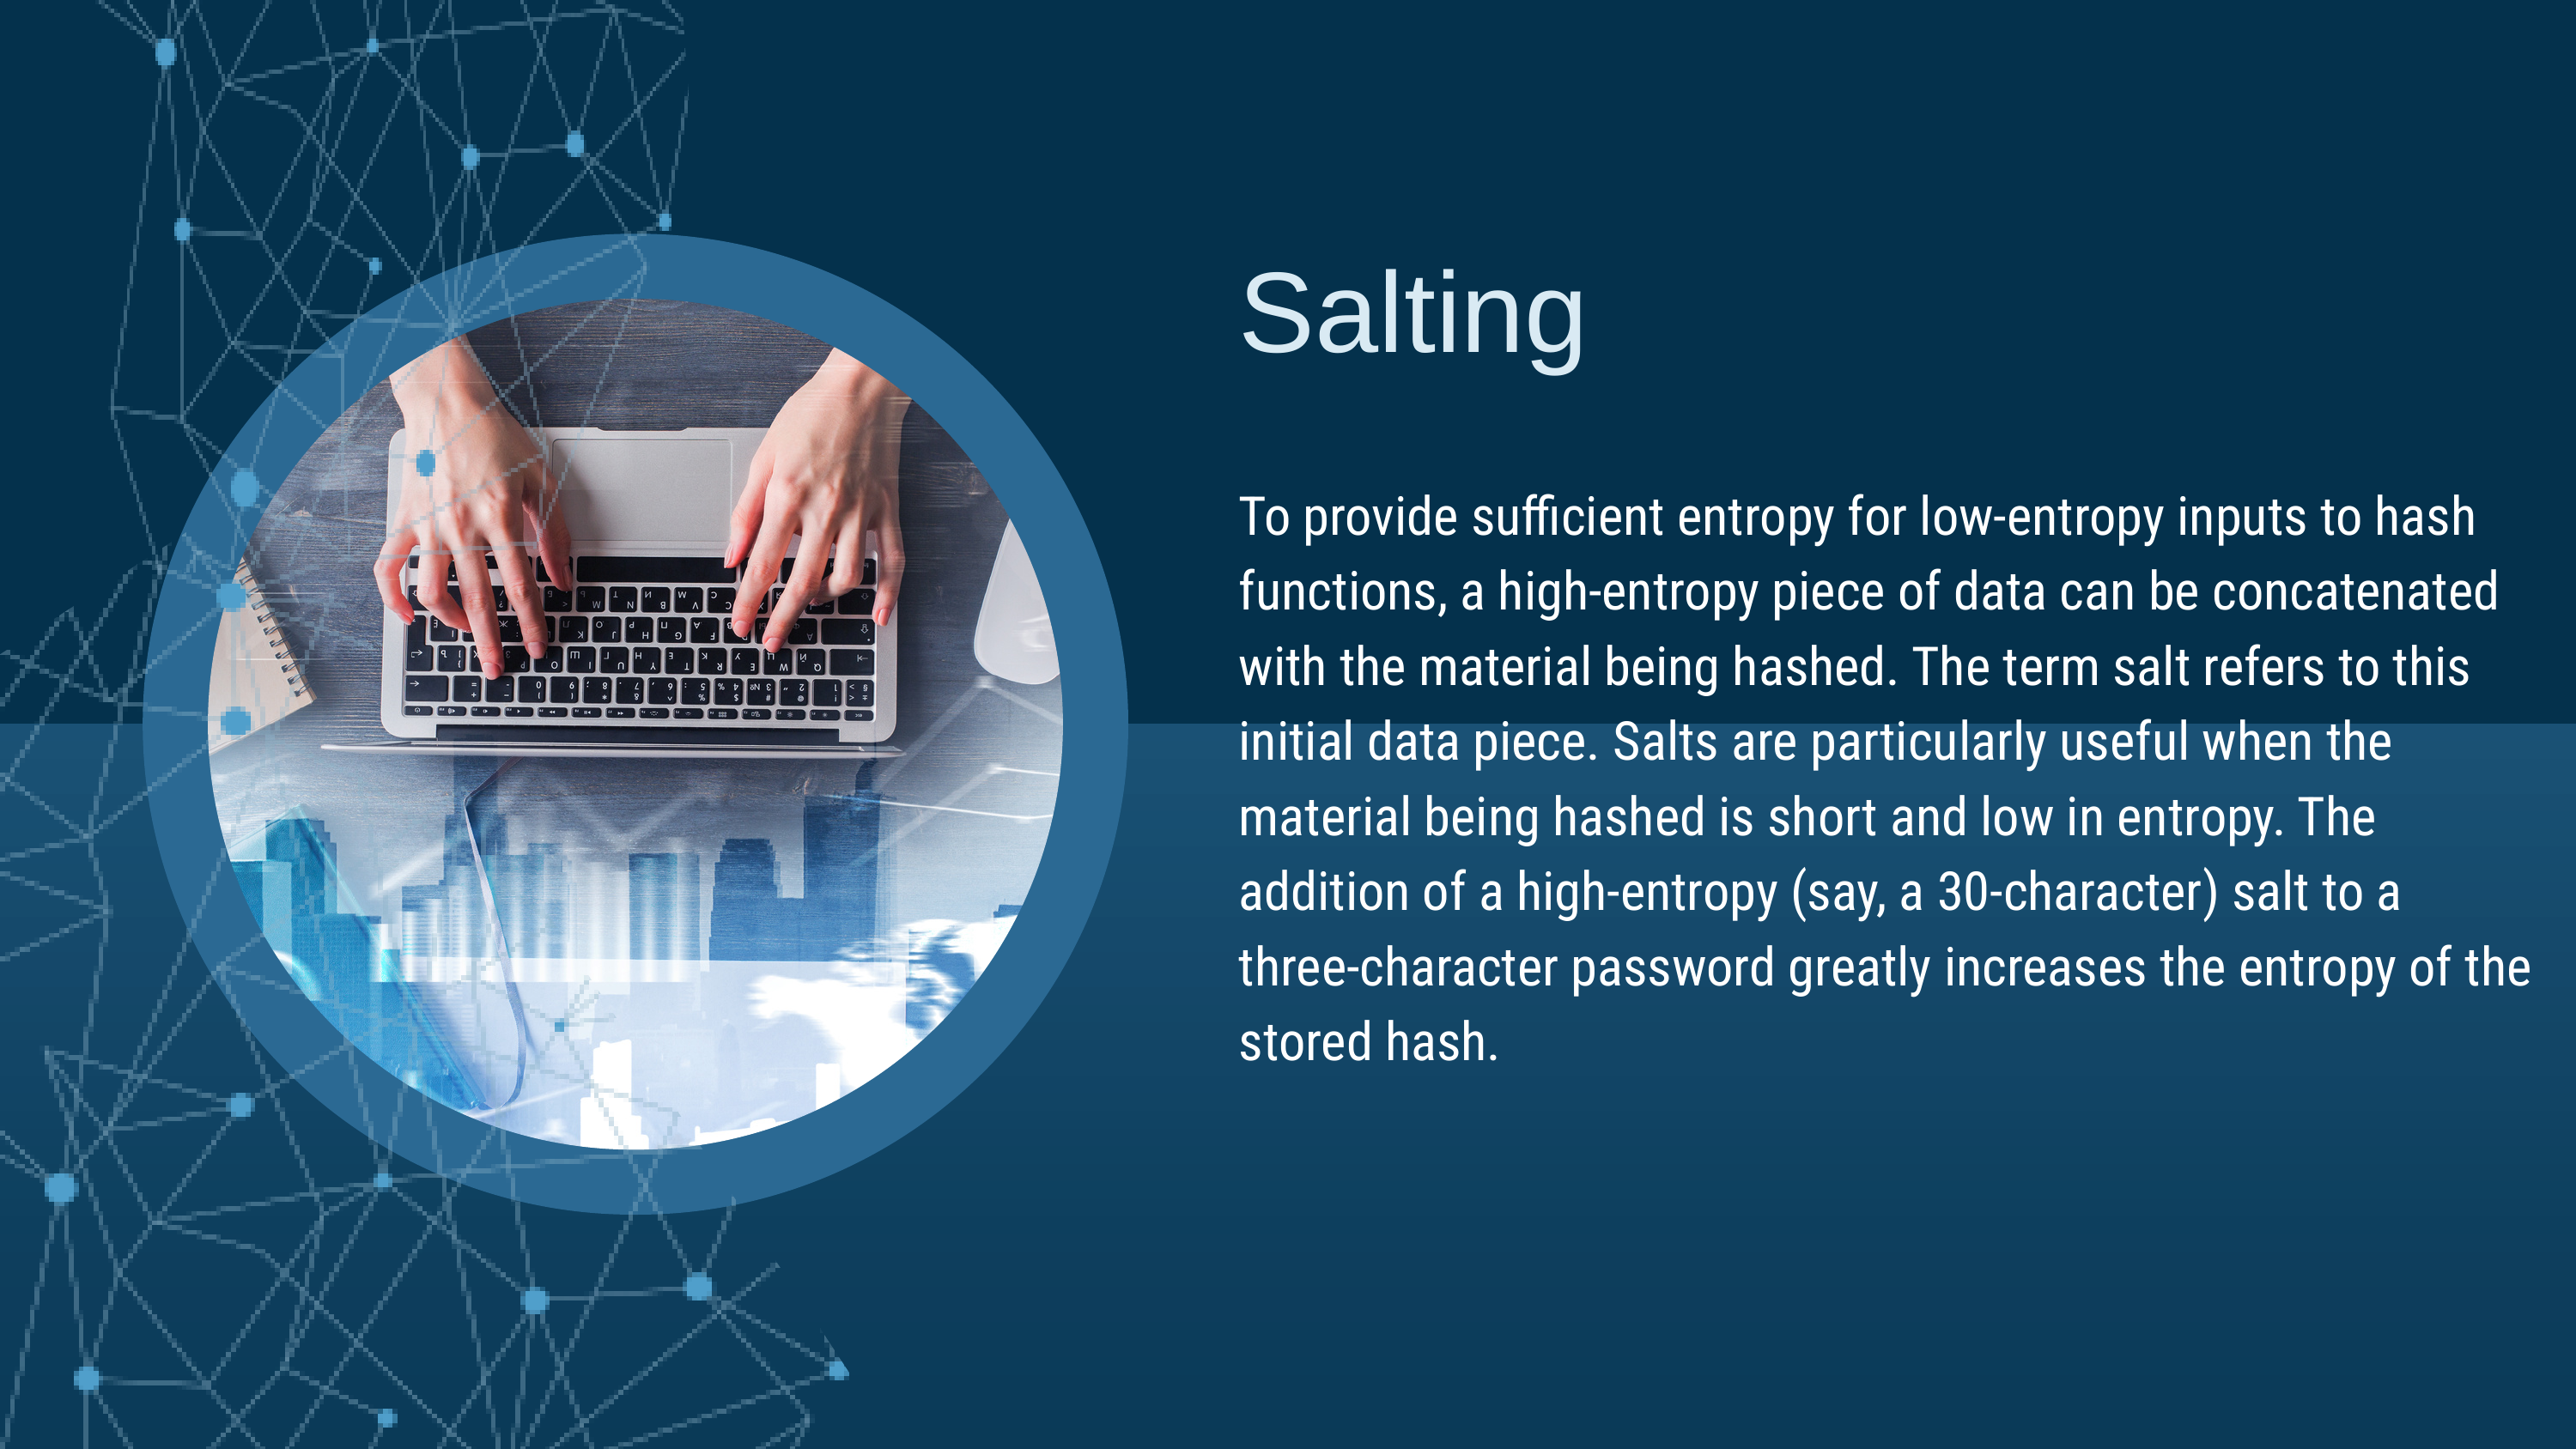

Salting

To provide sufficient entropy for low-entropy inputs to hash functions, a high-entropy piece of data can be concatenated with the material being hashed. The term salt refers to this initial data piece. Salts are particularly useful when the material being hashed is short and low in entropy. The addition of a high-entropy (say, a 30-character) salt to a three-character password greatly increases the entropy of the stored hash.